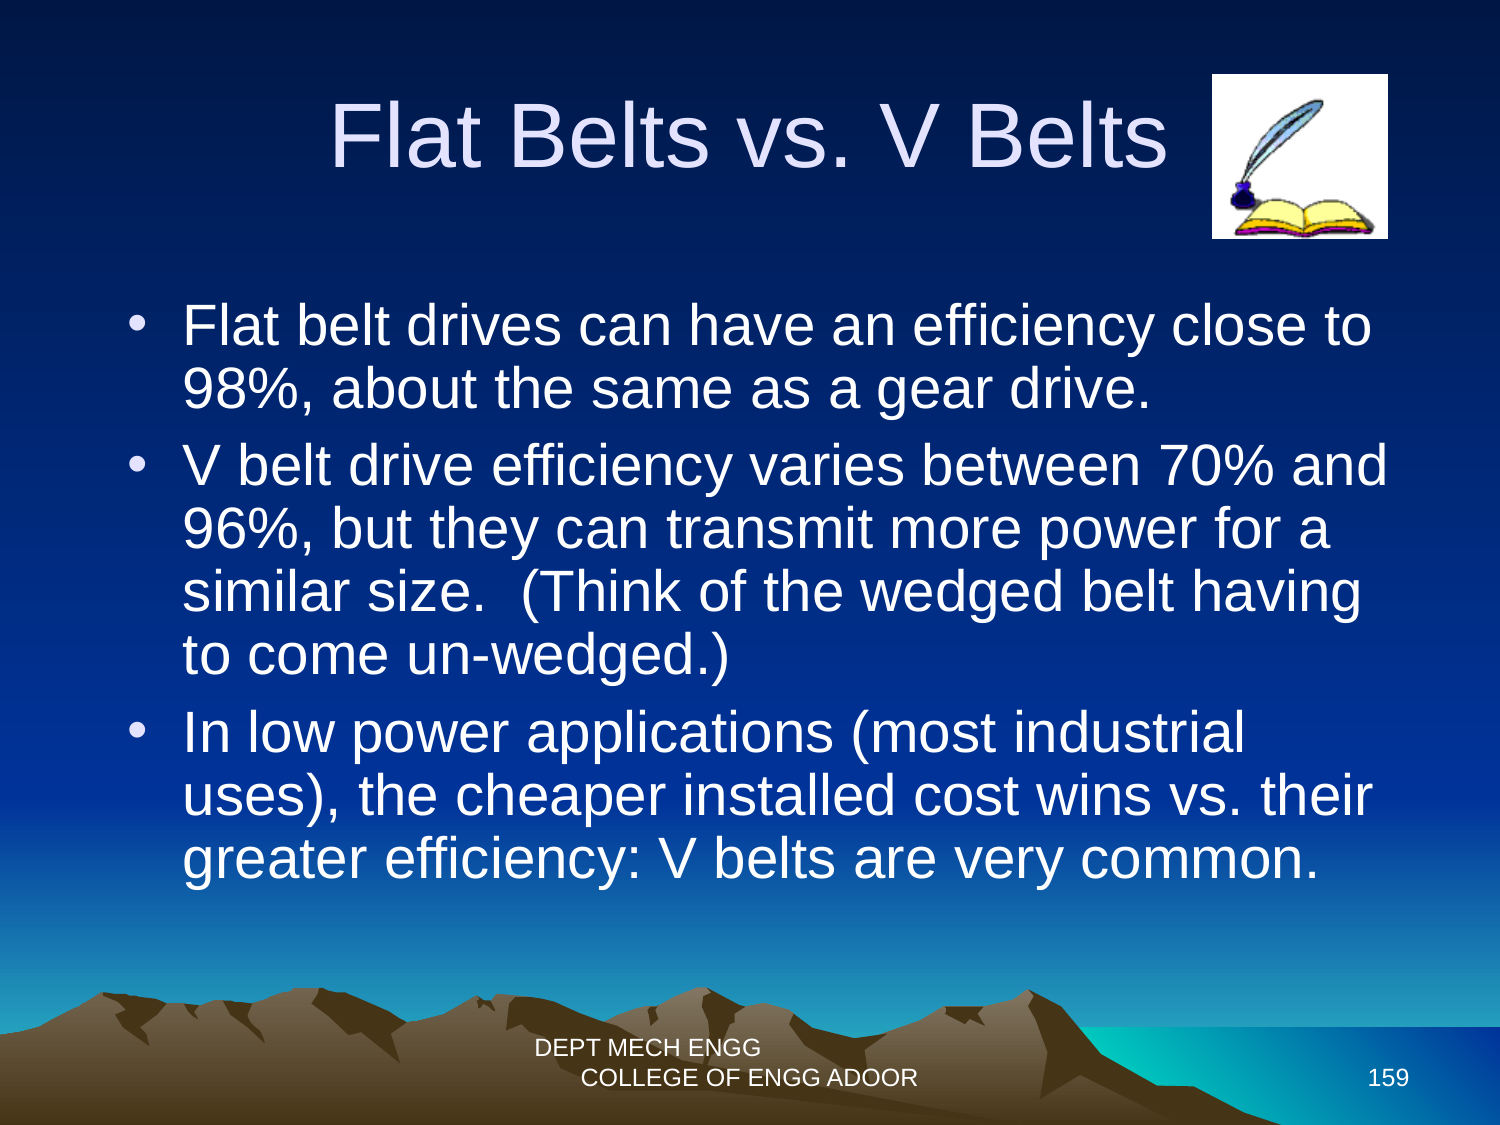

Flat Belts vs. V Belts
Flat belt drives can have an efficiency close to 98%, about the same as a gear drive.
V belt drive efficiency varies between 70% and 96%, but they can transmit more power for a similar size.  (Think of the wedged belt having to come un-wedged.)‏
In low power applications (most industrial uses), the cheaper installed cost wins vs. their greater efficiency: V belts are very common.
DEPT MECH ENGG                              COLLEGE OF ENGG ADOOR
159